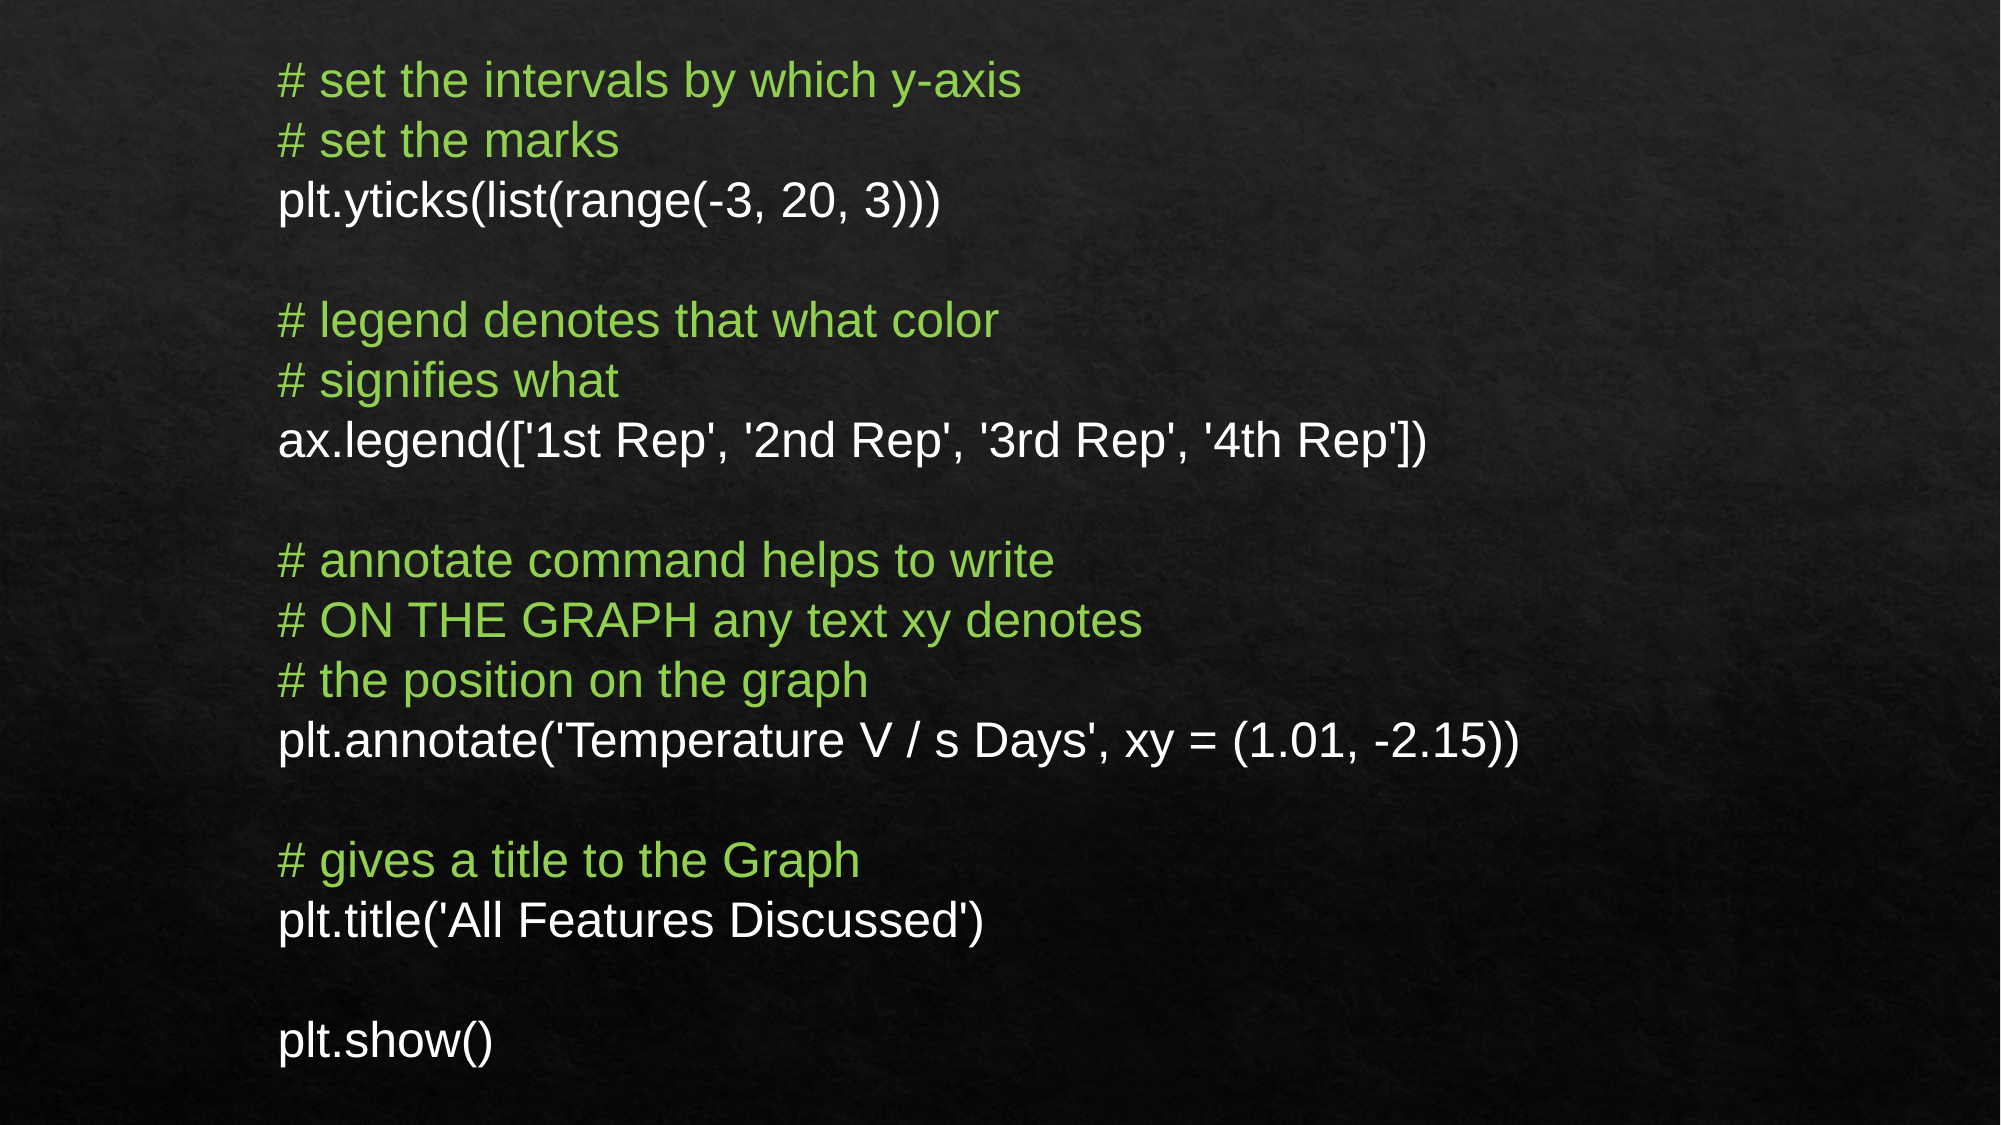

# set the intervals by which y-axis
# set the marks
plt.yticks(list(range(-3, 20, 3)))

# legend denotes that what color
# signifies what
ax.legend(['1st Rep', '2nd Rep', '3rd Rep', '4th Rep'])

# annotate command helps to write
# ON THE GRAPH any text xy denotes
# the position on the graph
plt.annotate('Temperature V / s Days', xy = (1.01, -2.15))

# gives a title to the Graph
plt.title('All Features Discussed')

plt.show()